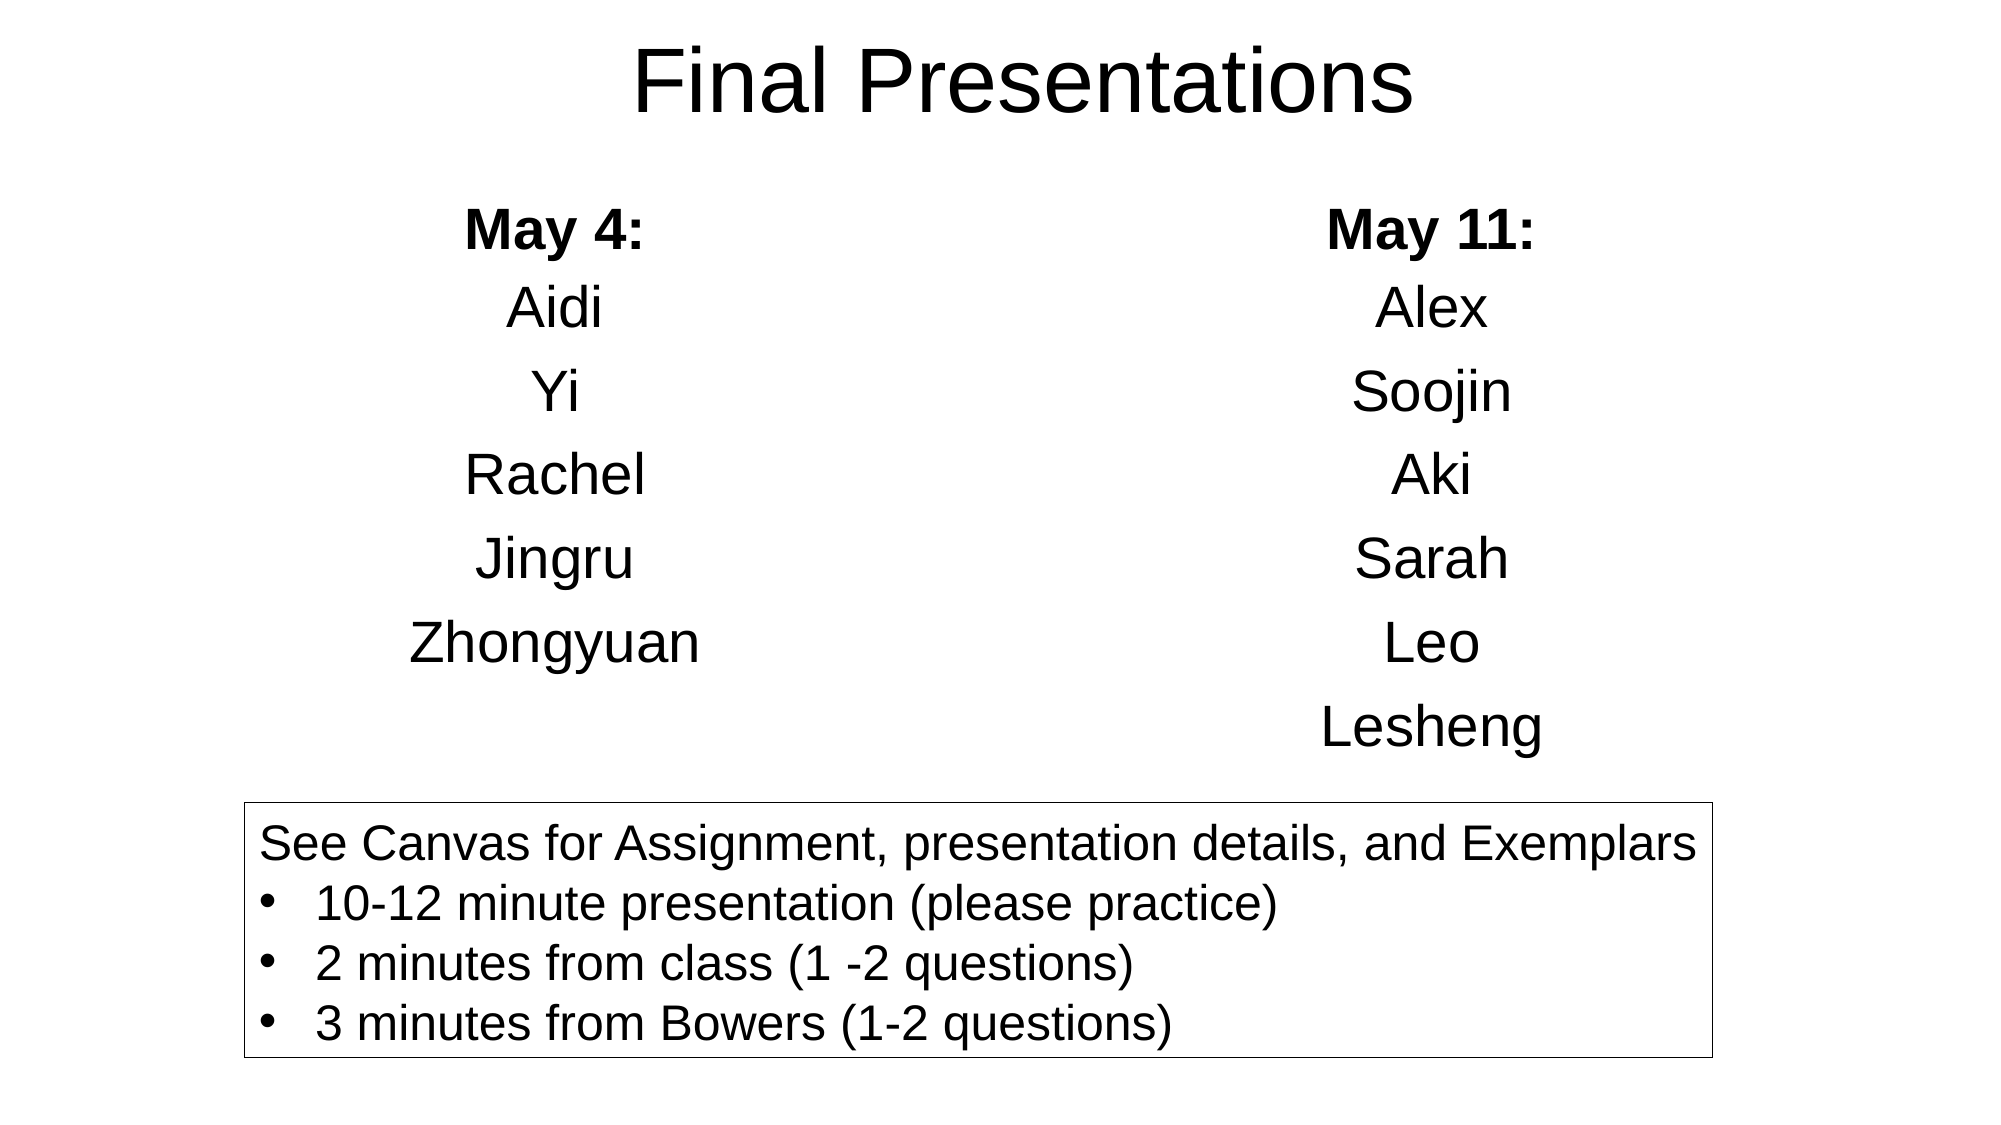

# Final Presentations
May 4:
May 11:
Aidi
Yi
Rachel
Jingru
Zhongyuan
Alex
Soojin
Aki
Sarah
Leo
Lesheng

See Canvas for Assignment, presentation details, and Exemplars
10-12 minute presentation (please practice)
2 minutes from class (1 -2 questions)
3 minutes from Bowers (1-2 questions)